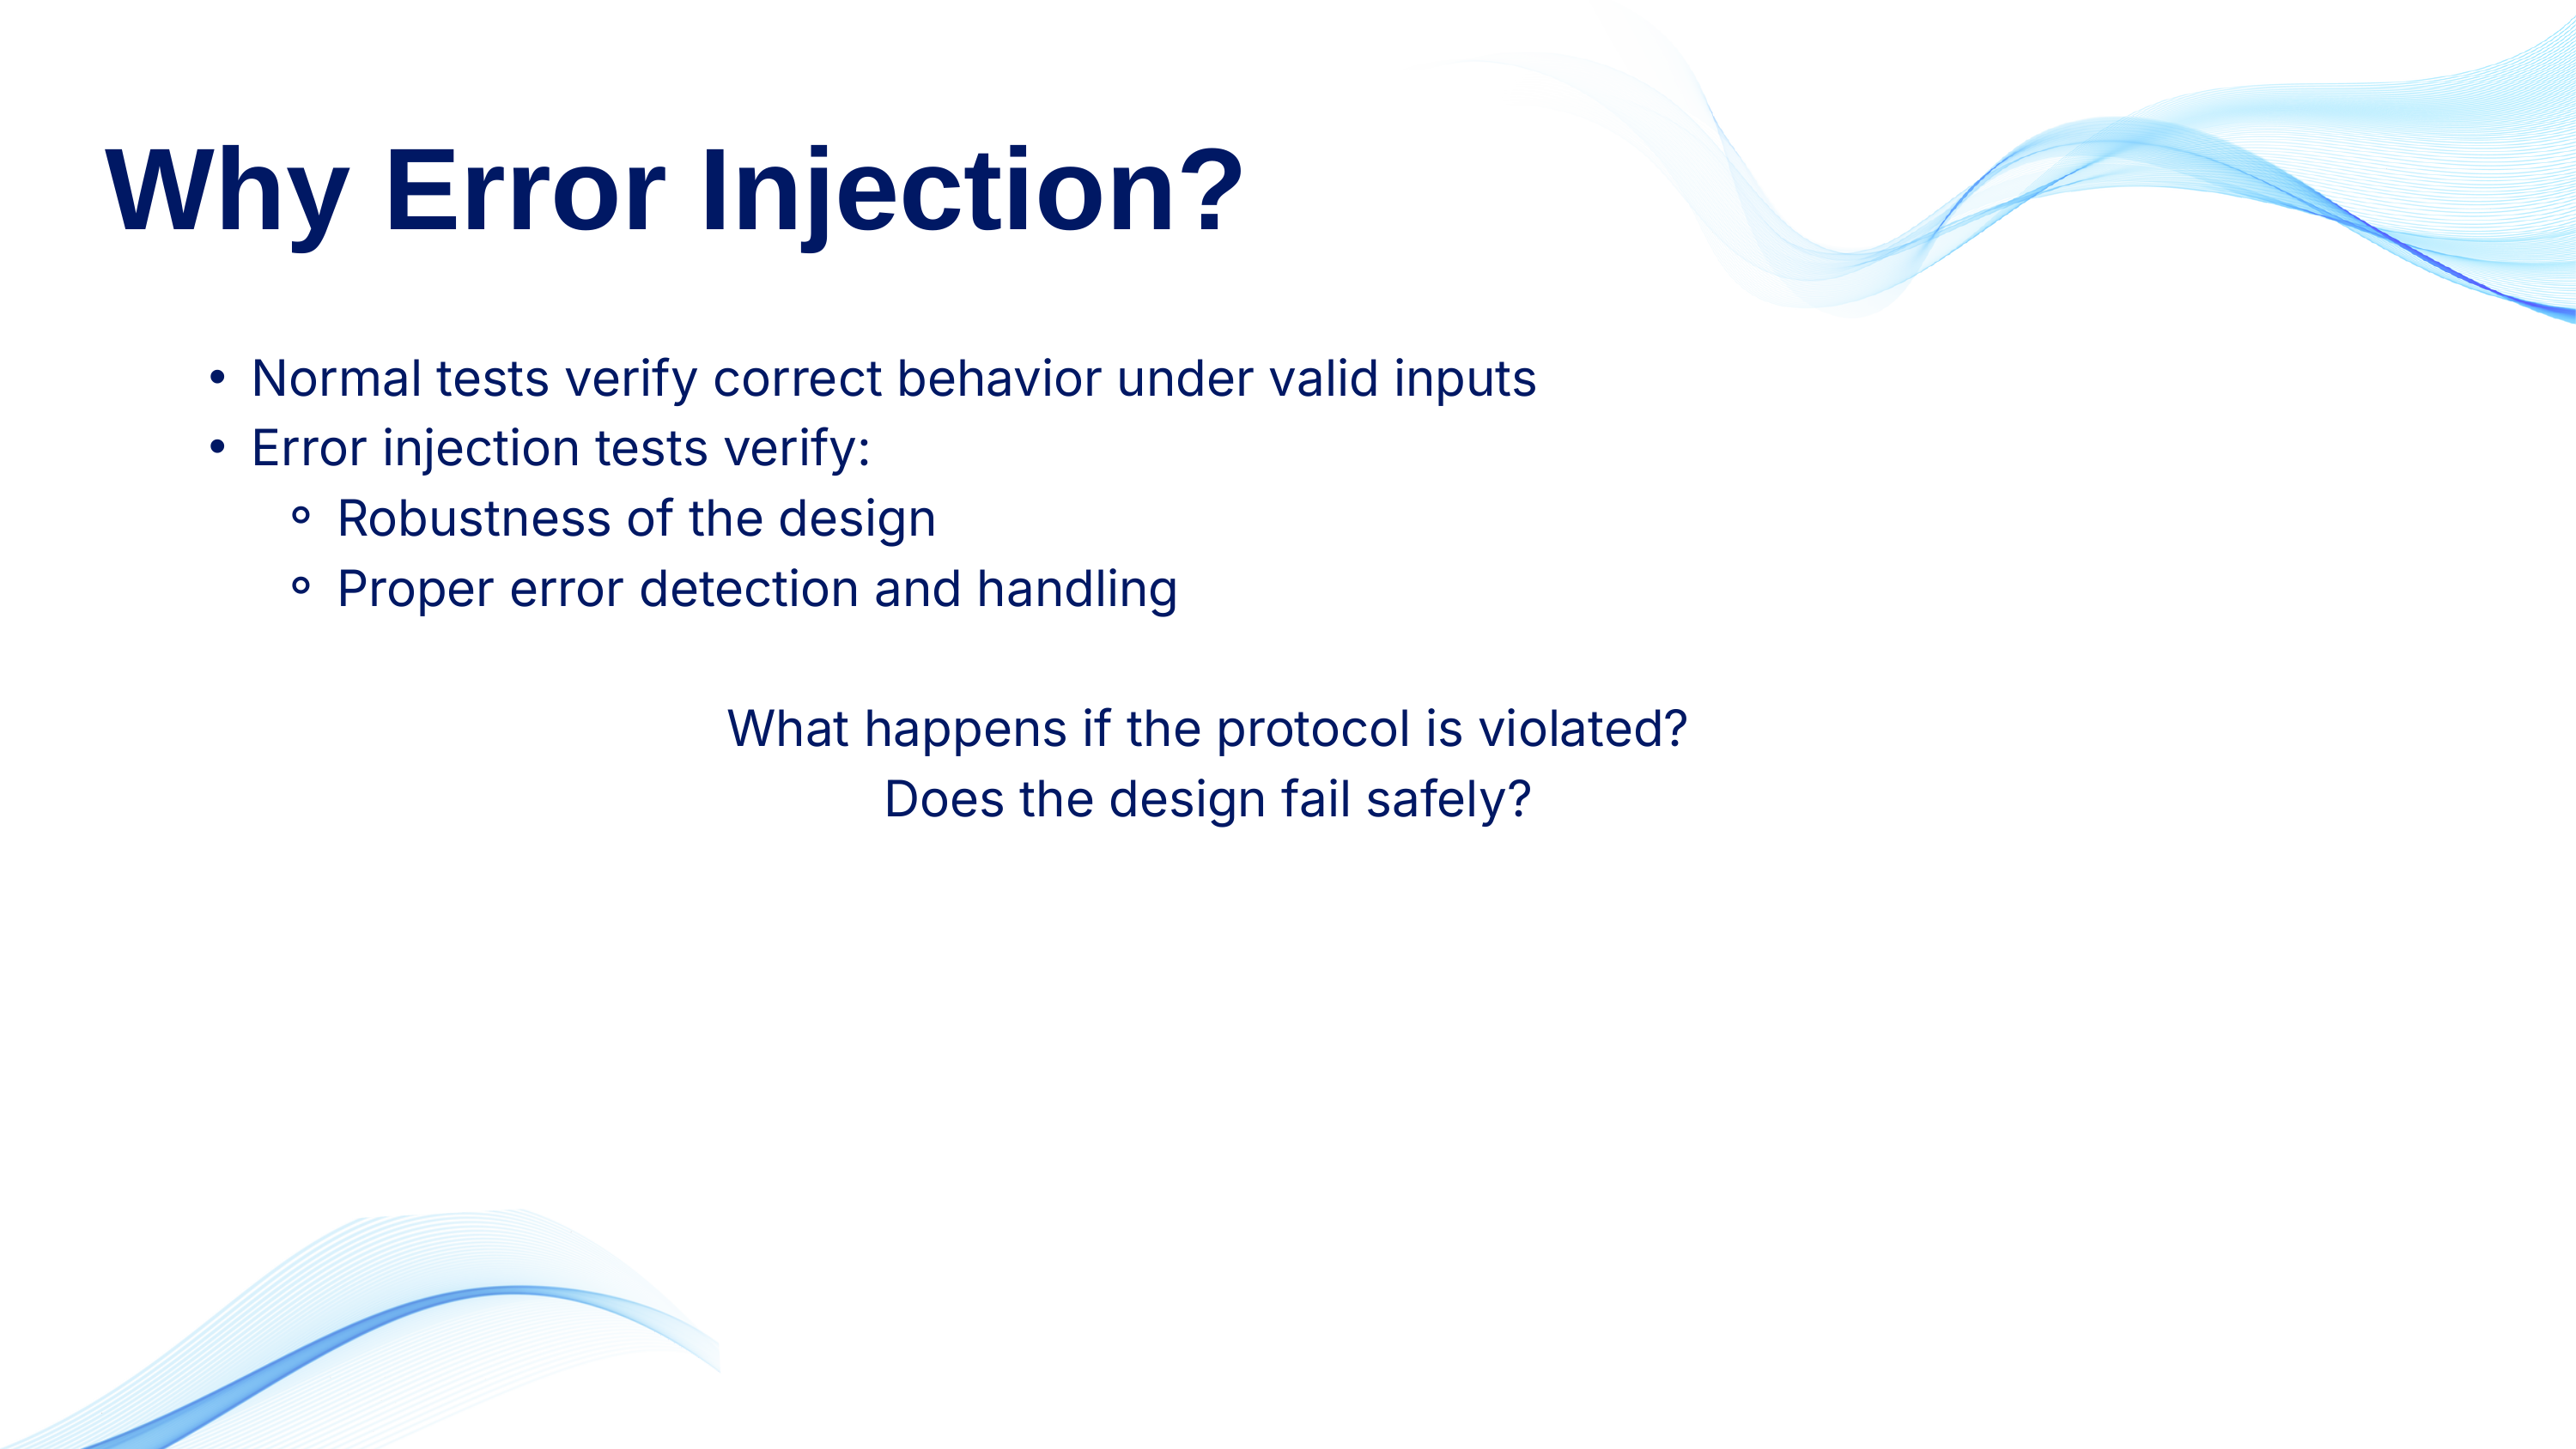

Why Error Injection?
Normal tests verify correct behavior under valid inputs
Error injection tests verify:
Robustness of the design
Proper error detection and handling

What happens if the protocol is violated?
Does the design fail safely?